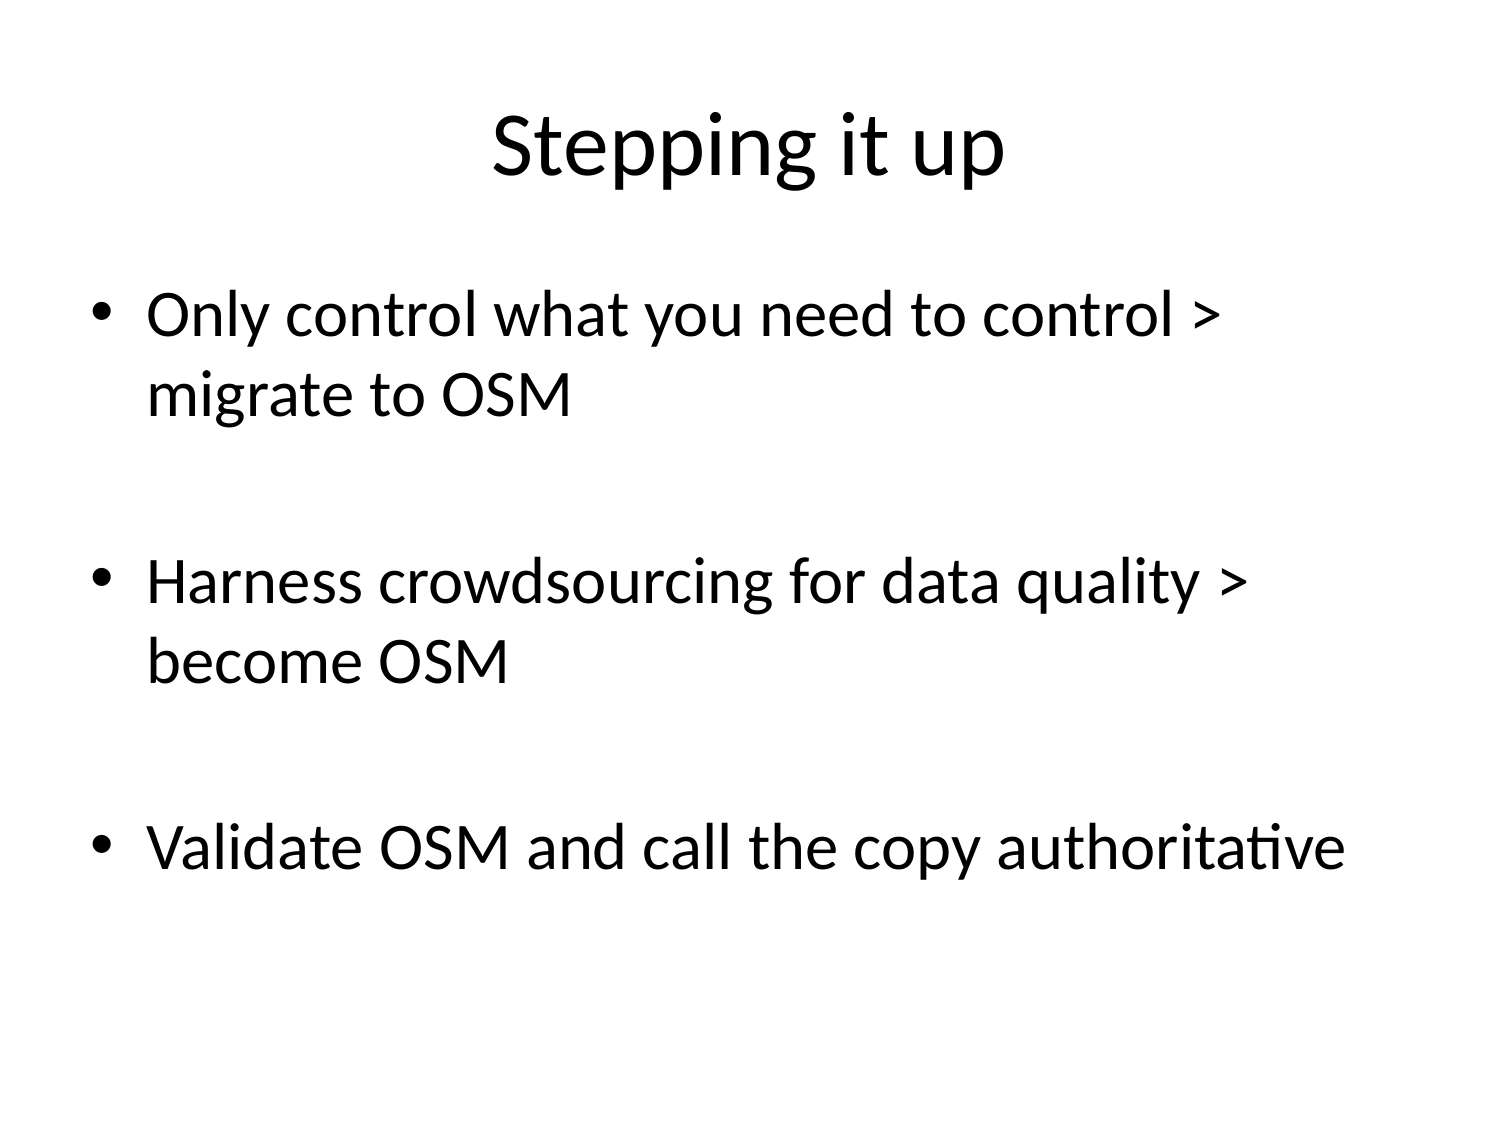

# Stepping it up
Only control what you need to control > migrate to OSM

Harness crowdsourcing for data quality >
become OSM

Validate OSM and call the copy authoritative